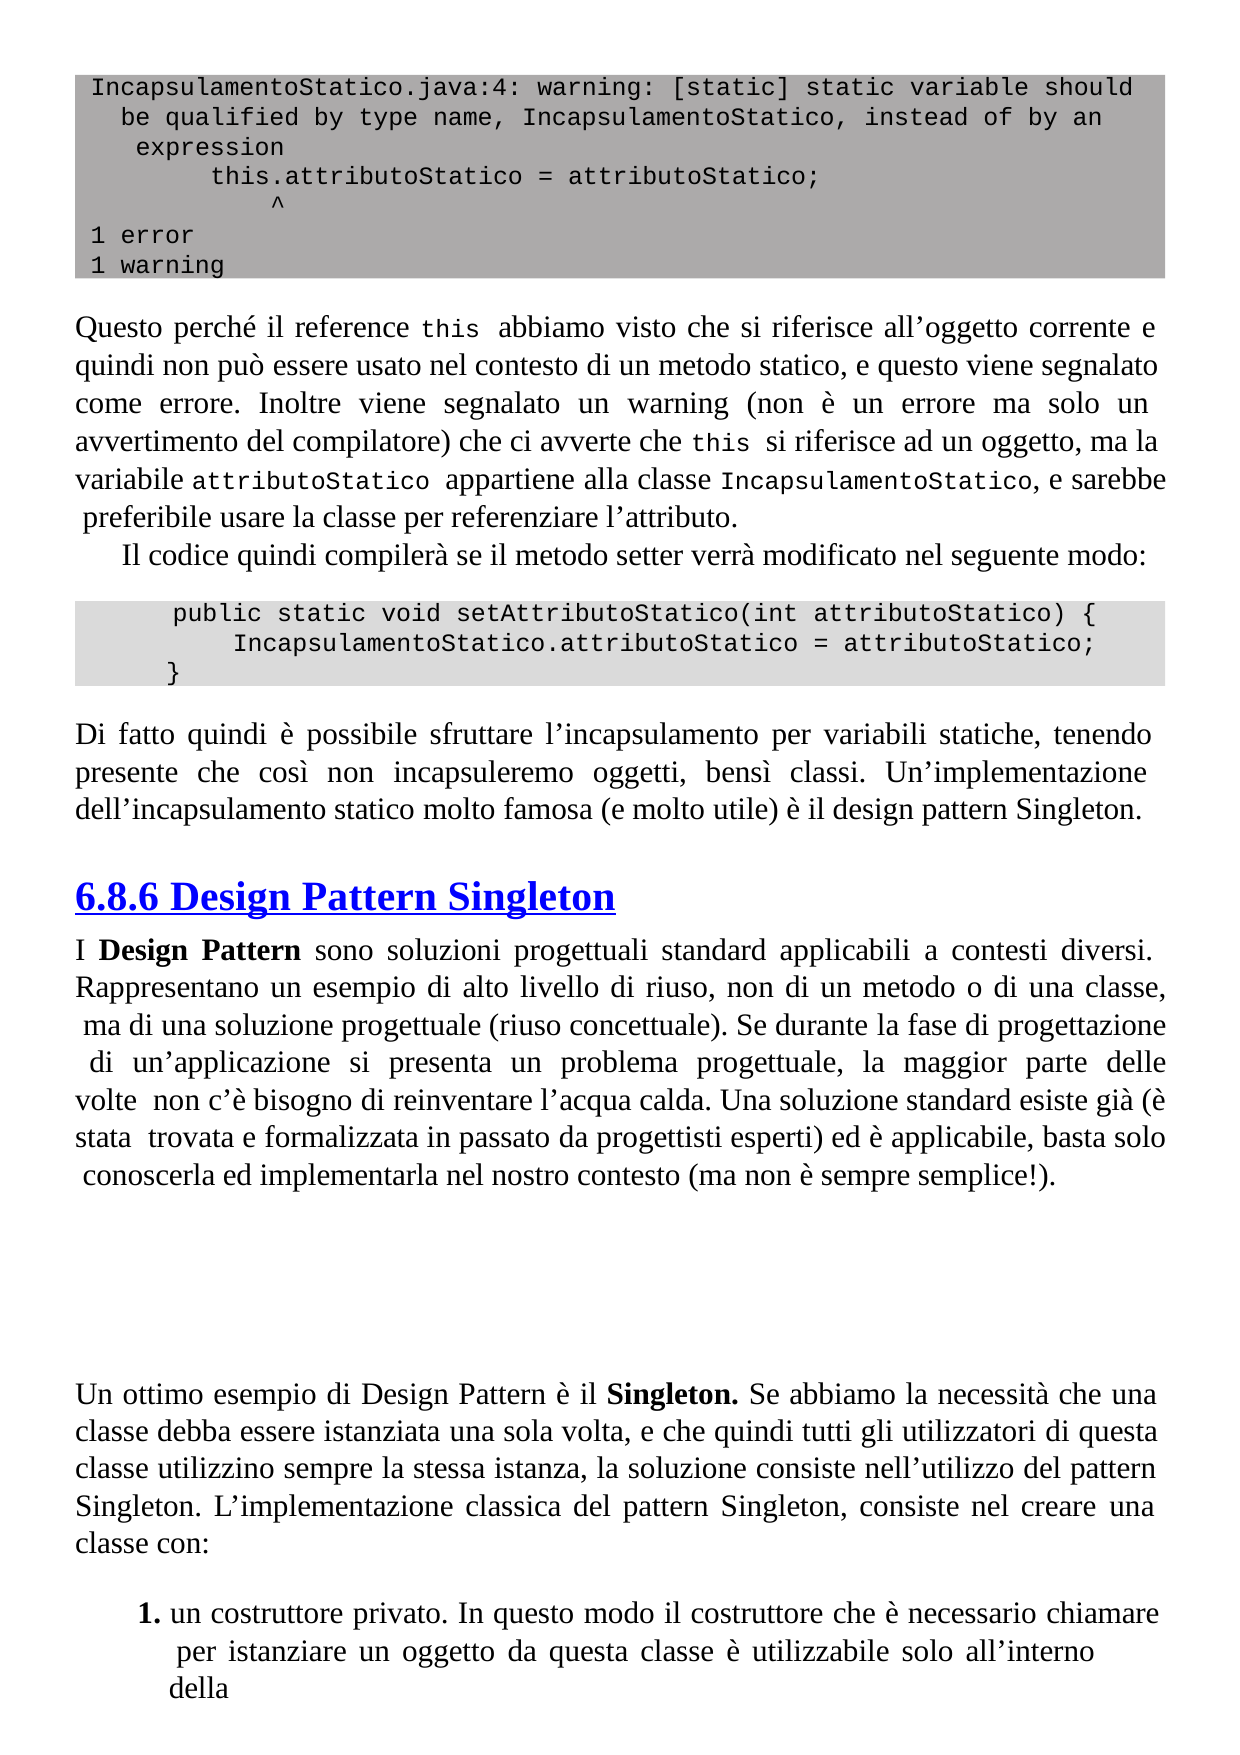

IncapsulamentoStatico.java:4: warning: [static] static variable should
be qualified by type name, IncapsulamentoStatico, instead of by an  expression
this.attributoStatico = attributoStatico;
^
1 error
1 warning
Questo perché il reference this abbiamo visto che si riferisce all’oggetto corrente e  quindi non può essere usato nel contesto di un metodo statico, e questo viene segnalato  come errore. Inoltre viene segnalato un warning (non è un errore ma solo un  avvertimento del compilatore) che ci avverte che this si riferisce ad un oggetto, ma la  variabile attributoStatico appartiene alla classe IncapsulamentoStatico, e sarebbe  preferibile usare la classe per referenziare l’attributo.
Il codice quindi compilerà se il metodo setter verrà modificato nel seguente modo:
public static void setAttributoStatico(int attributoStatico) {
IncapsulamentoStatico.attributoStatico = attributoStatico;
}
Di fatto quindi è possibile sfruttare l’incapsulamento per variabili statiche, tenendo  presente che così non incapsuleremo oggetti, bensì classi. Un’implementazione  dell’incapsulamento statico molto famosa (e molto utile) è il design pattern Singleton.

6.8.6 Design Pattern Singleton
I Design Pattern sono soluzioni progettuali standard applicabili a contesti diversi.  Rappresentano un esempio di alto livello di riuso, non di un metodo o di una classe,  ma di una soluzione progettuale (riuso concettuale). Se durante la fase di progettazione  di un’applicazione si presenta un problema progettuale, la maggior parte delle volte  non c’è bisogno di reinventare l’acqua calda. Una soluzione standard esiste già (è stata  trovata e formalizzata in passato da progettisti esperti) ed è applicabile, basta solo  conoscerla ed implementarla nel nostro contesto (ma non è sempre semplice!).
Un ottimo esempio di Design Pattern è il Singleton. Se abbiamo la necessità che una  classe debba essere istanziata una sola volta, e che quindi tutti gli utilizzatori di questa  classe utilizzino sempre la stessa istanza, la soluzione consiste nell’utilizzo del pattern  Singleton. L’implementazione classica del pattern Singleton, consiste nel creare una  classe con:

1. un costruttore privato. In questo modo il costruttore che è necessario chiamare  per istanziare un oggetto da questa classe è utilizzabile solo all’interno della